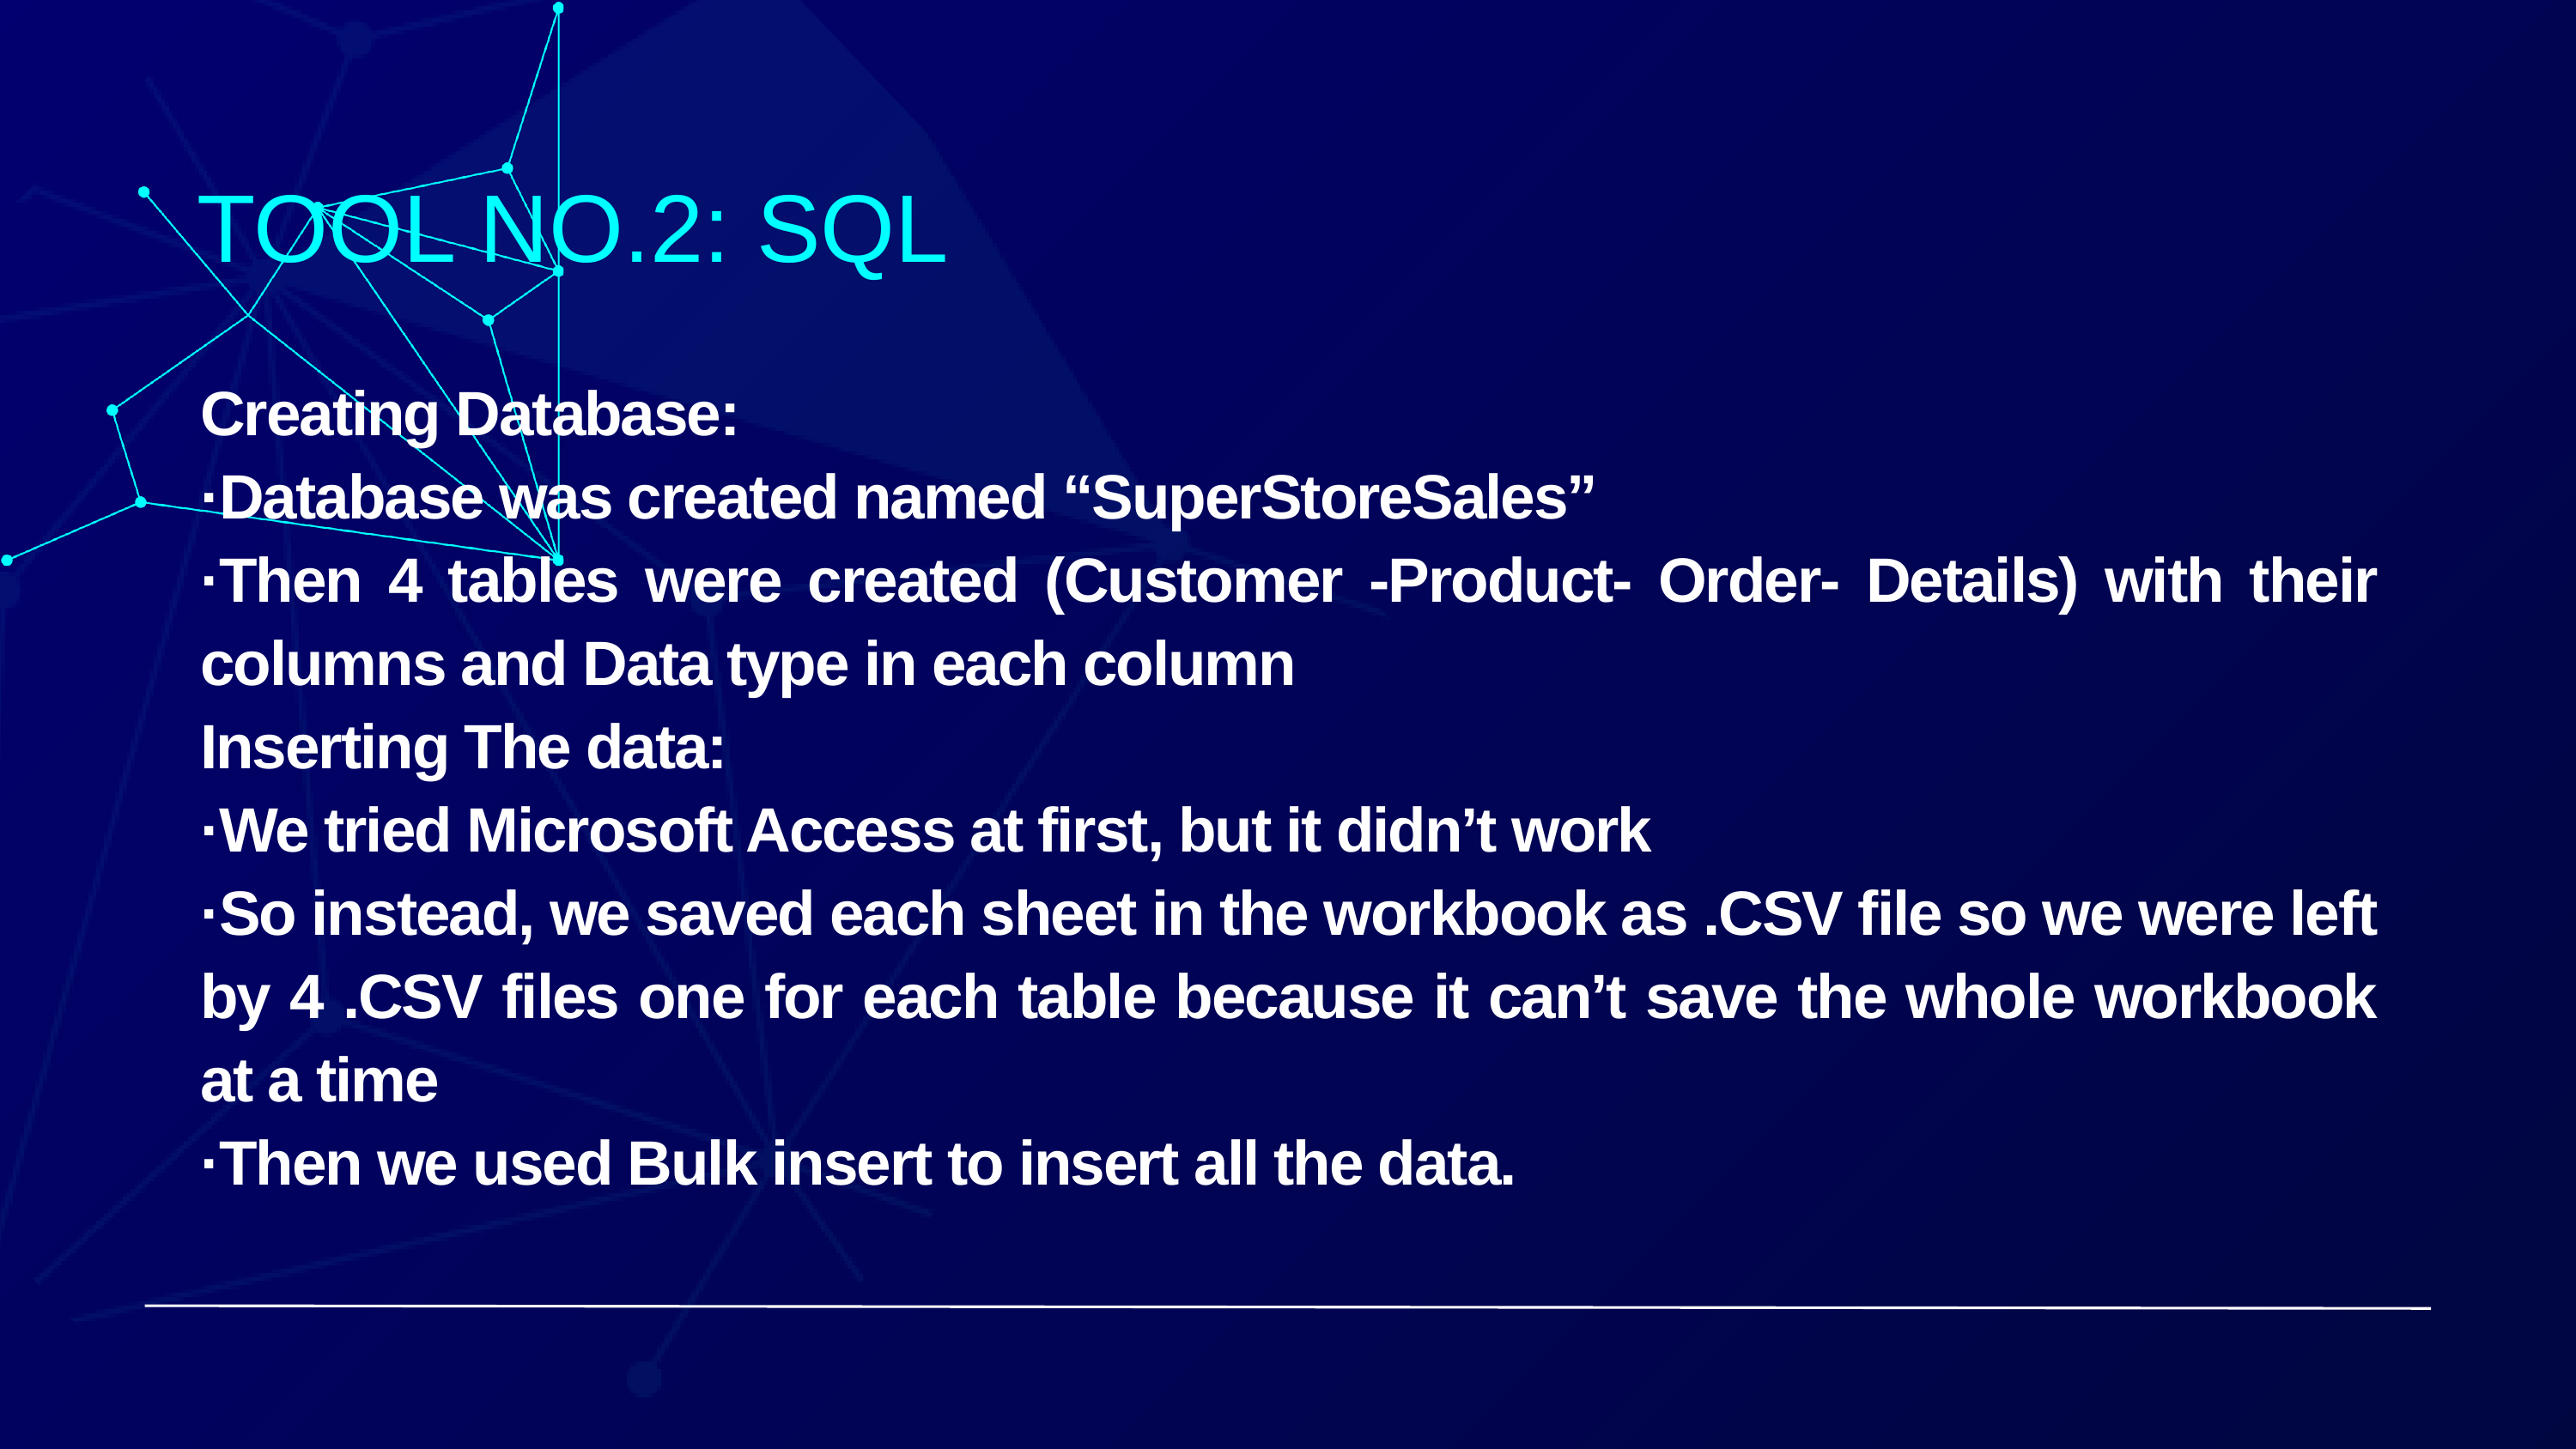

TOOL NO.2: SQL

Creating Database:
·Database was created named “SuperStoreSales”
·Then 4 tables were created (Customer -Product- Order- Details) with their columns and Data type in each column
Inserting The data:
·We tried Microsoft Access at first, but it didn’t work
·So instead, we saved each sheet in the workbook as .CSV file so we were left by 4 .CSV files one for each table because it can’t save the whole workbook at a time
·Then we used Bulk insert to insert all the data.